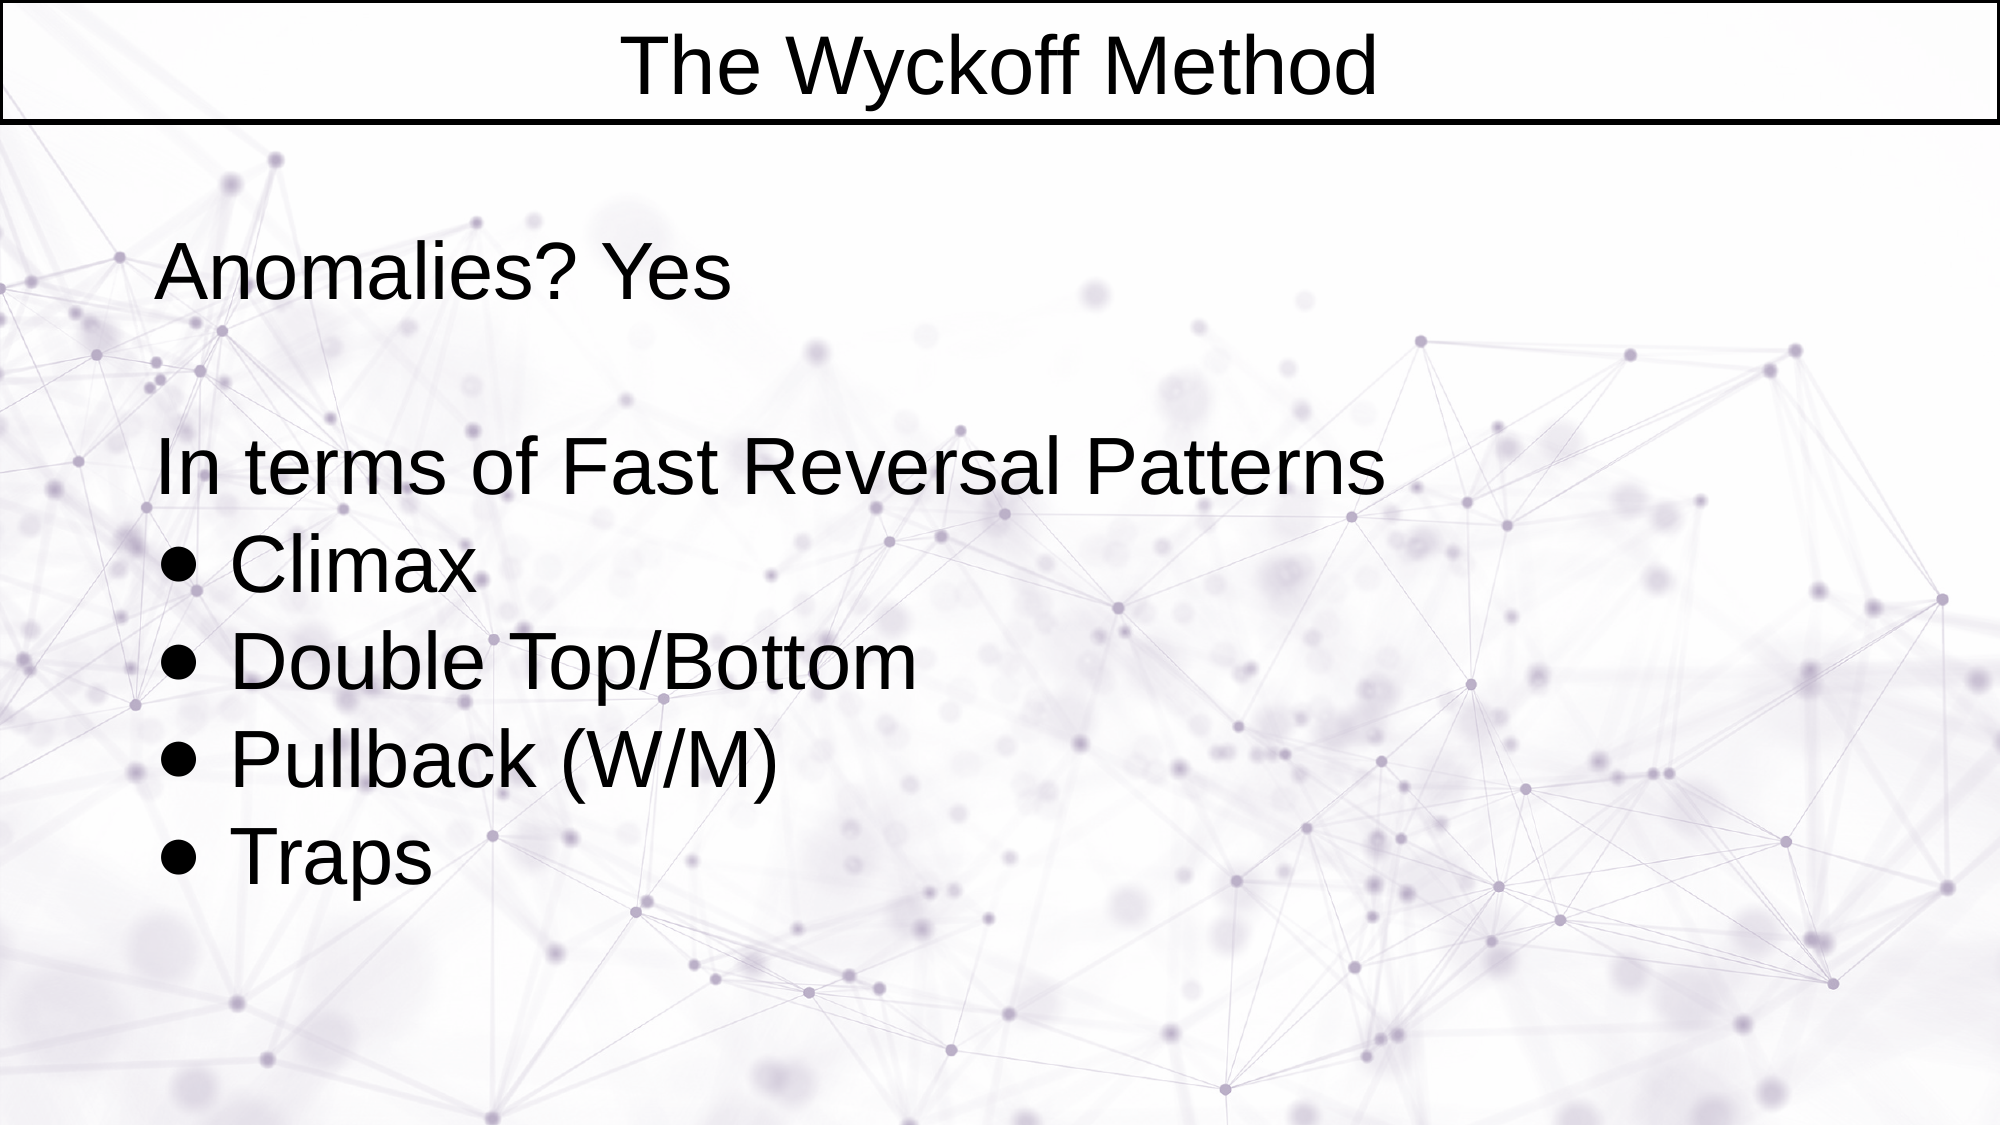

# The Wyckoff Method

Anomalies? Yes

In terms of Fast Reversal Patterns
Climax
Double Top/Bottom
Pullback (W/M)
Traps